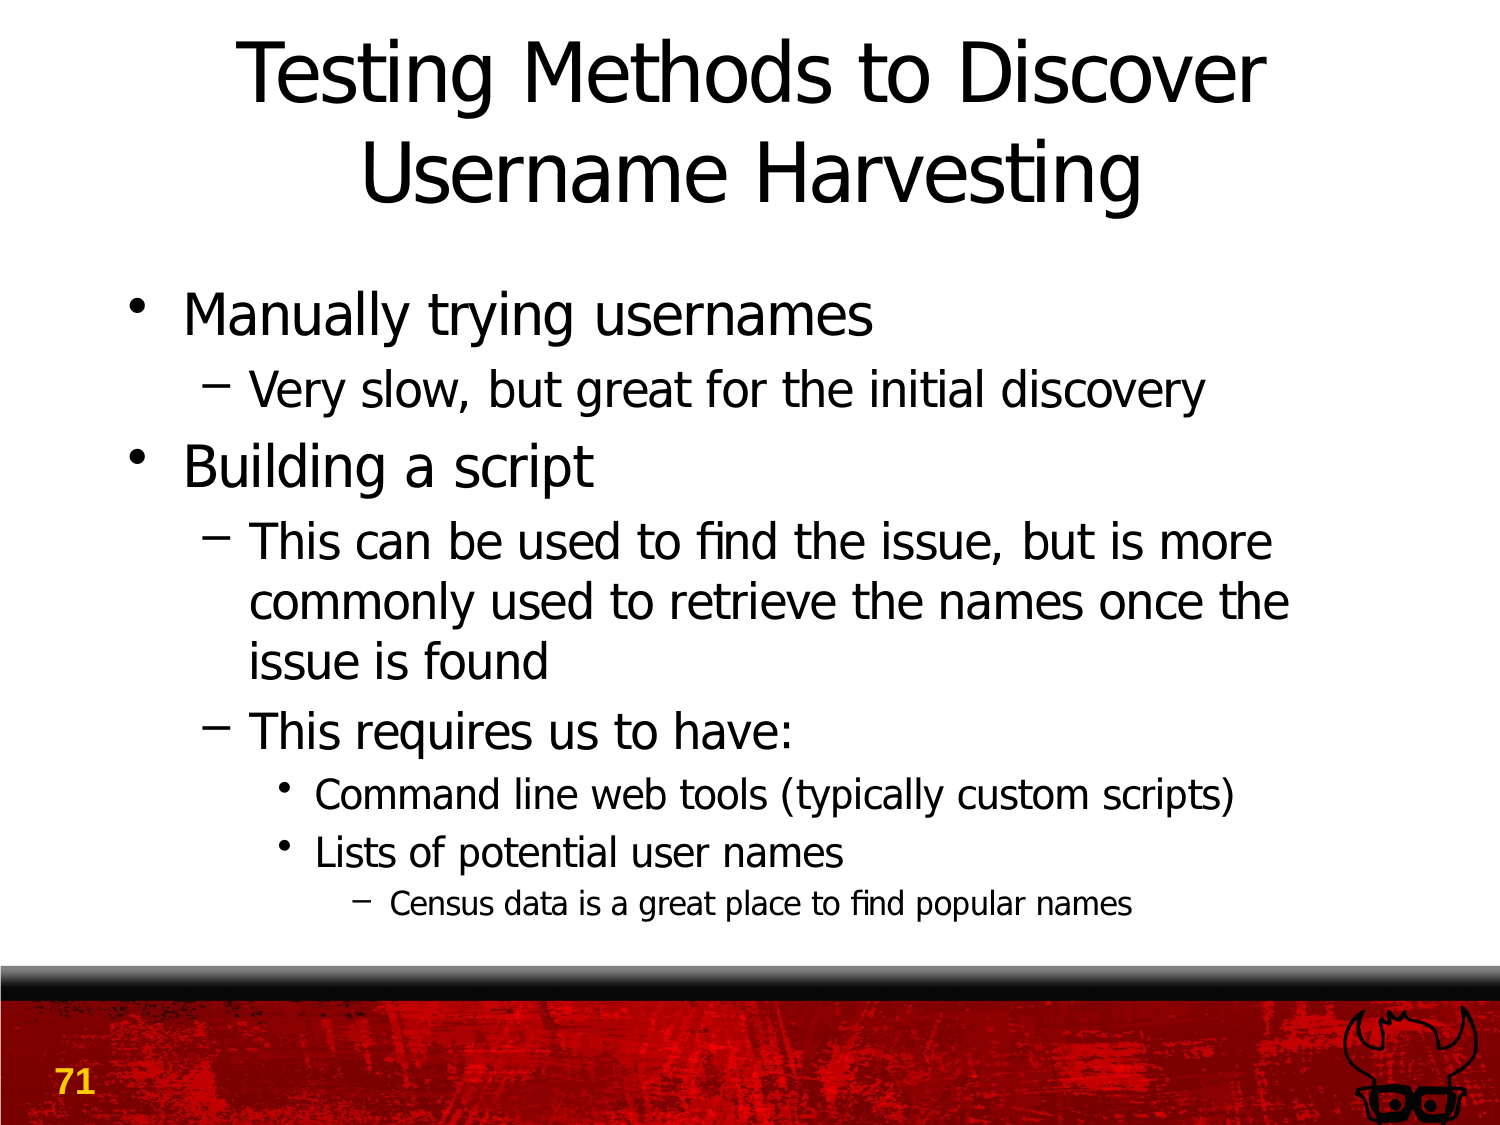

# Testing Methods to Discover Username Harvesting
Manually trying usernames
Very slow, but great for the initial discovery
Building a script
This can be used to find the issue, but is more commonly used to retrieve the names once the issue is found
This requires us to have:
Command line web tools (typically custom scripts)
Lists of potential user names
Census data is a great place to find popular names